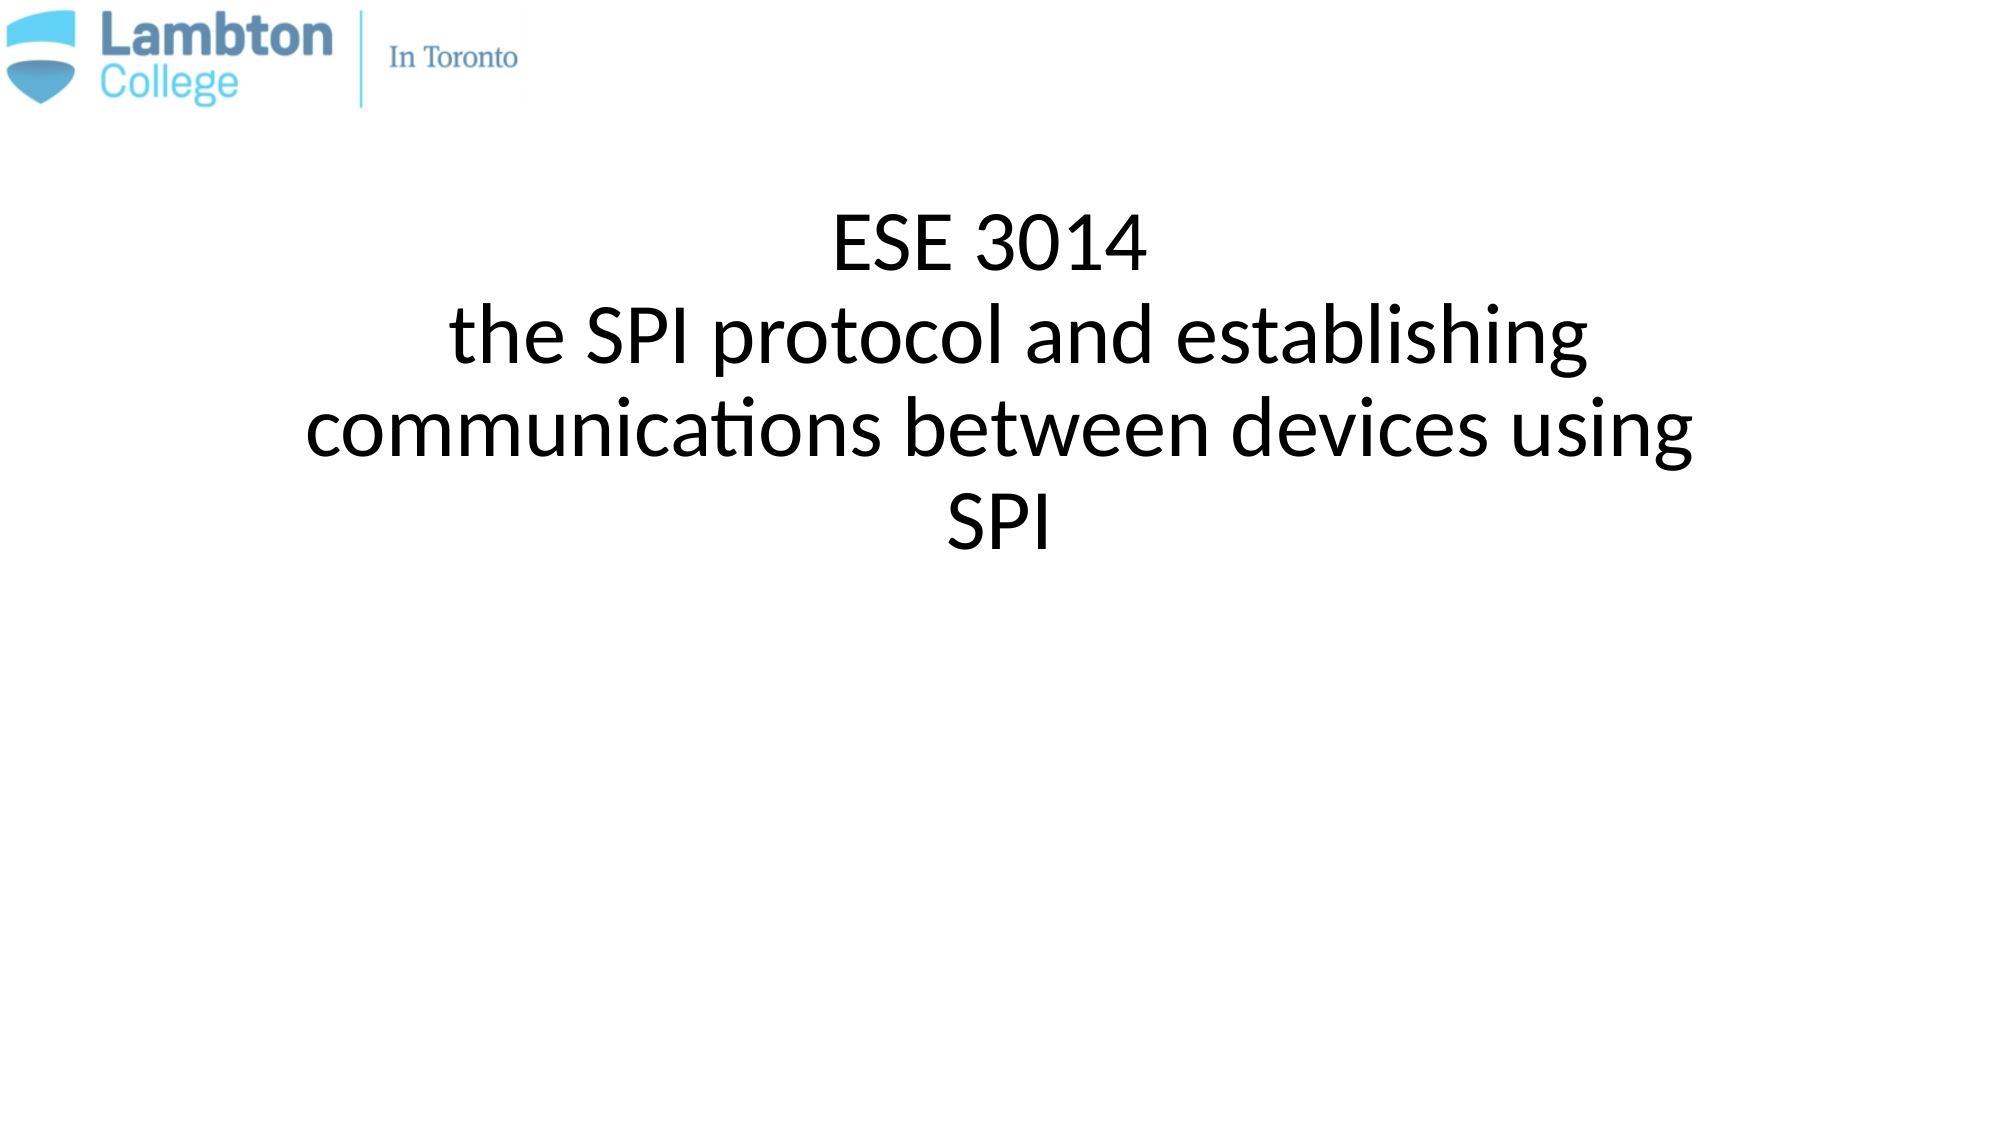

# ESE 3014 the SPI protocol and establishing communications between devices using SPI